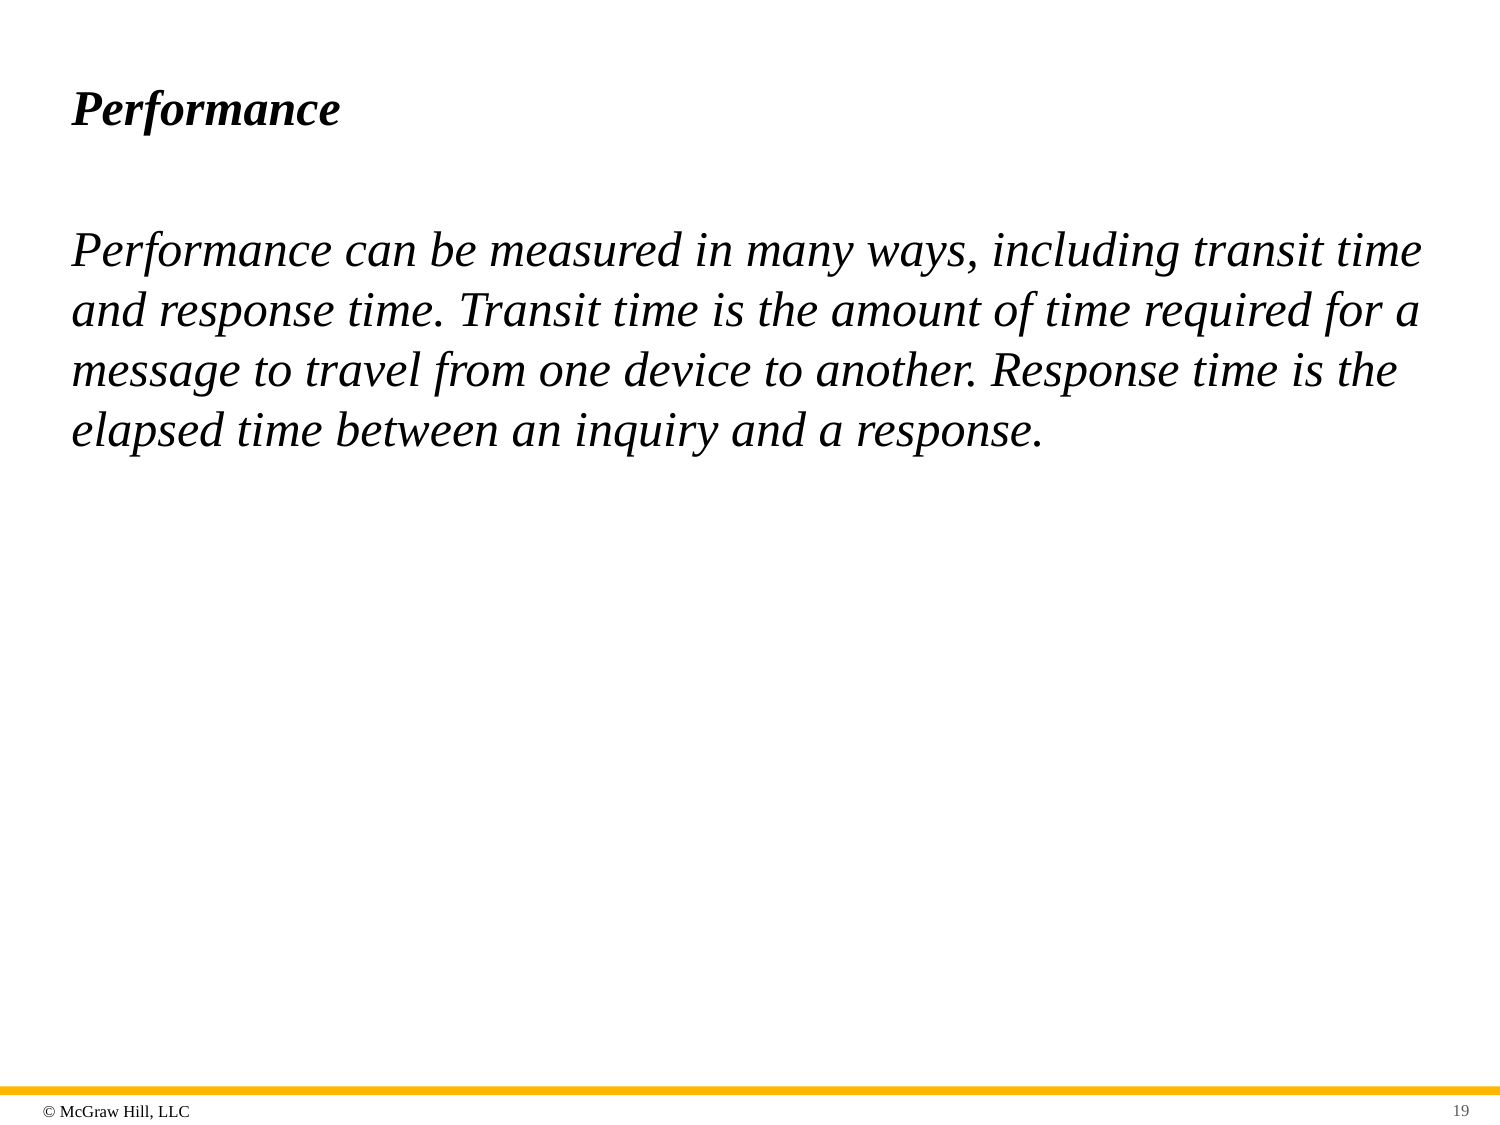

# Performance
Performance can be measured in many ways, including transit time and response time. Transit time is the amount of time required for a message to travel from one device to another. Response time is the elapsed time between an inquiry and a response.
19